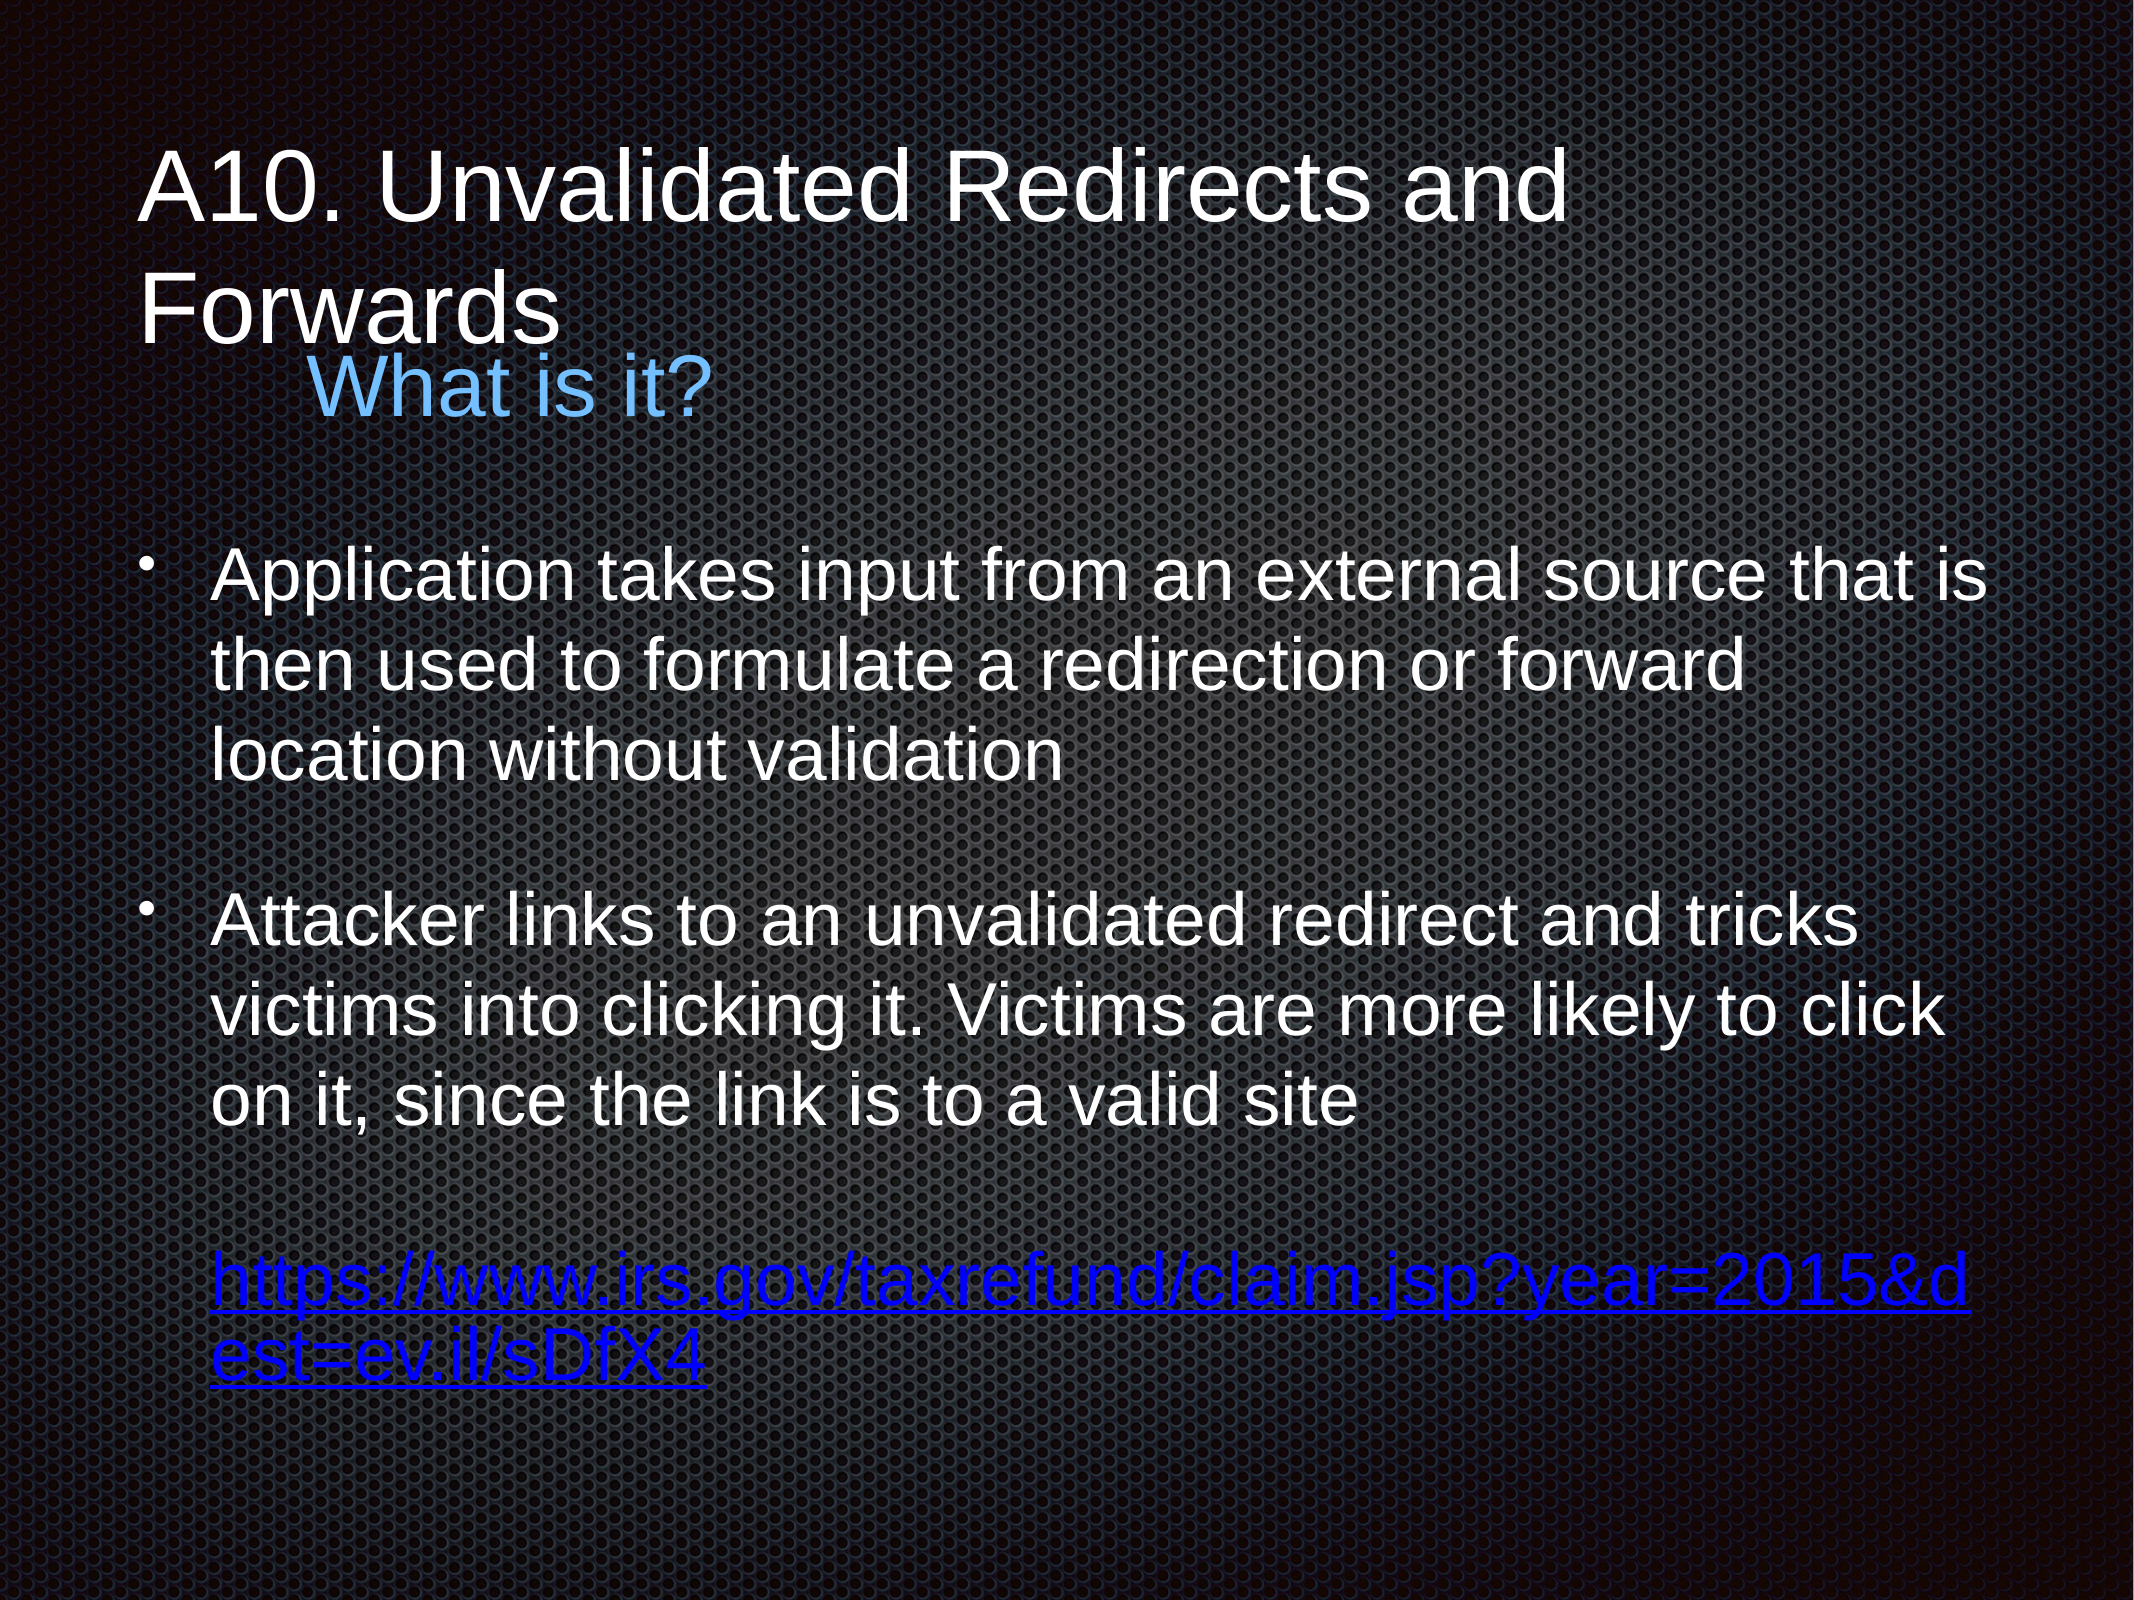

# A10. Unvalidated Redirects and Forwards
What is it?
Application takes input from an external source that is then used to formulate a redirection or forward location without validation
Attacker links to an unvalidated redirect and tricks victims into clicking it. Victims are more likely to click on it, since the link is to a valid site
https://www.irs.gov/taxrefund/claim.jsp?year=2015&dest=ev.il/sDfX4